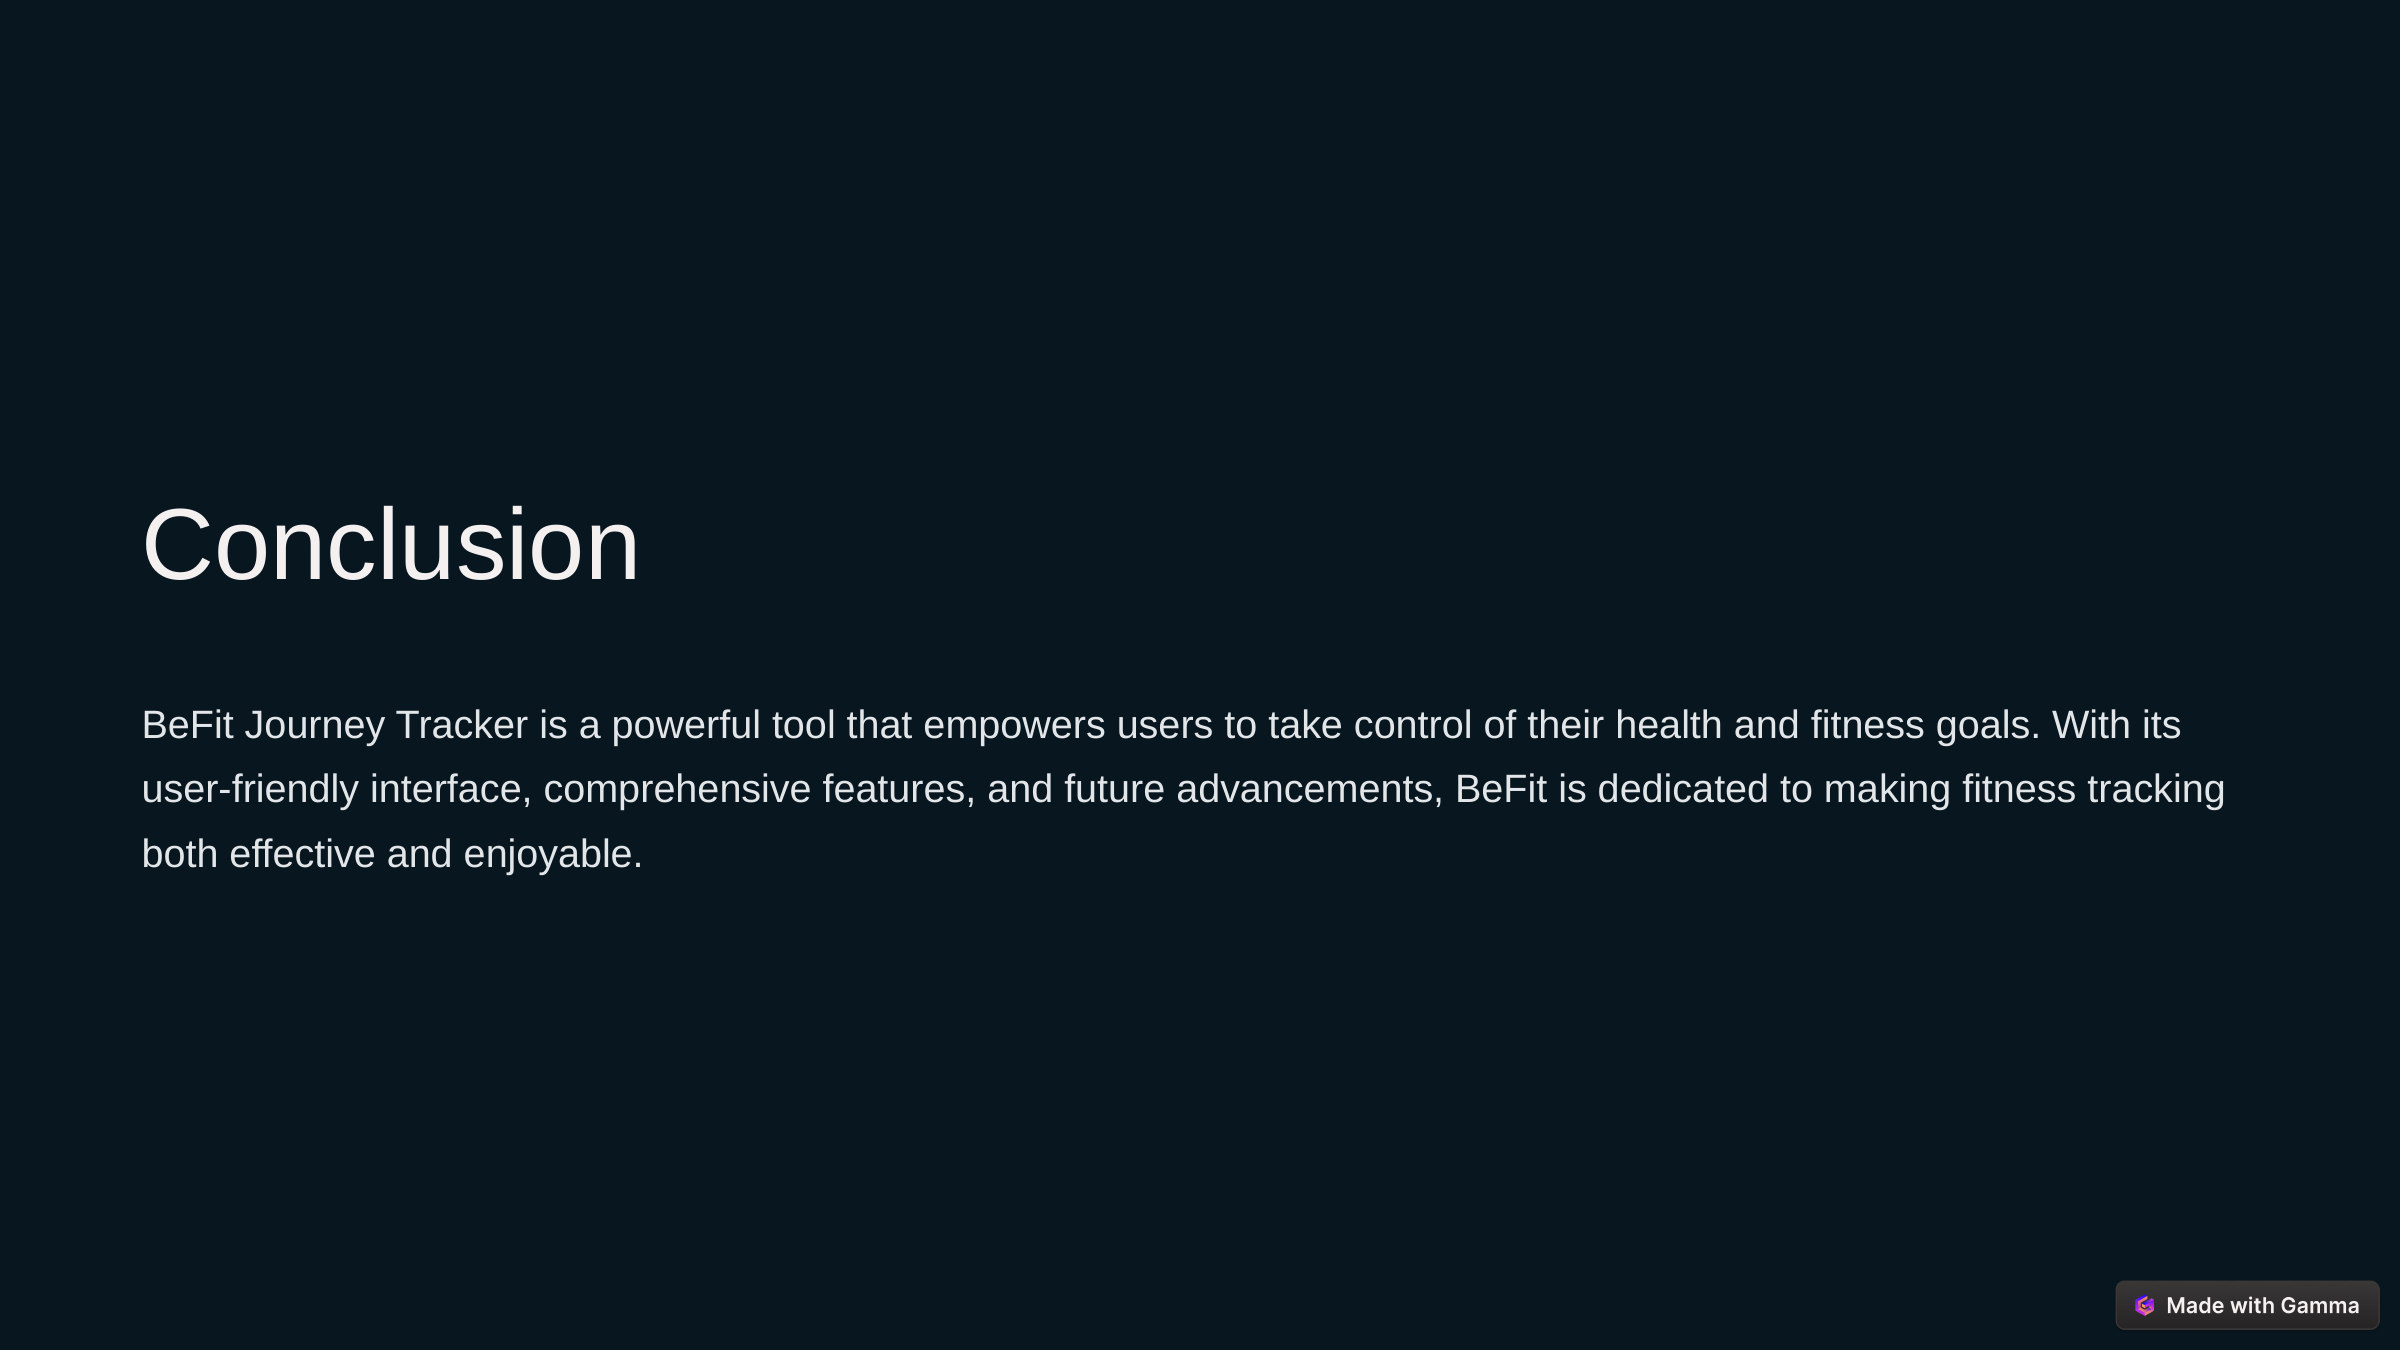

Conclusion
BeFit Journey Tracker is a powerful tool that empowers users to take control of their health and fitness goals. With its user-friendly interface, comprehensive features, and future advancements, BeFit is dedicated to making fitness tracking both effective and enjoyable.